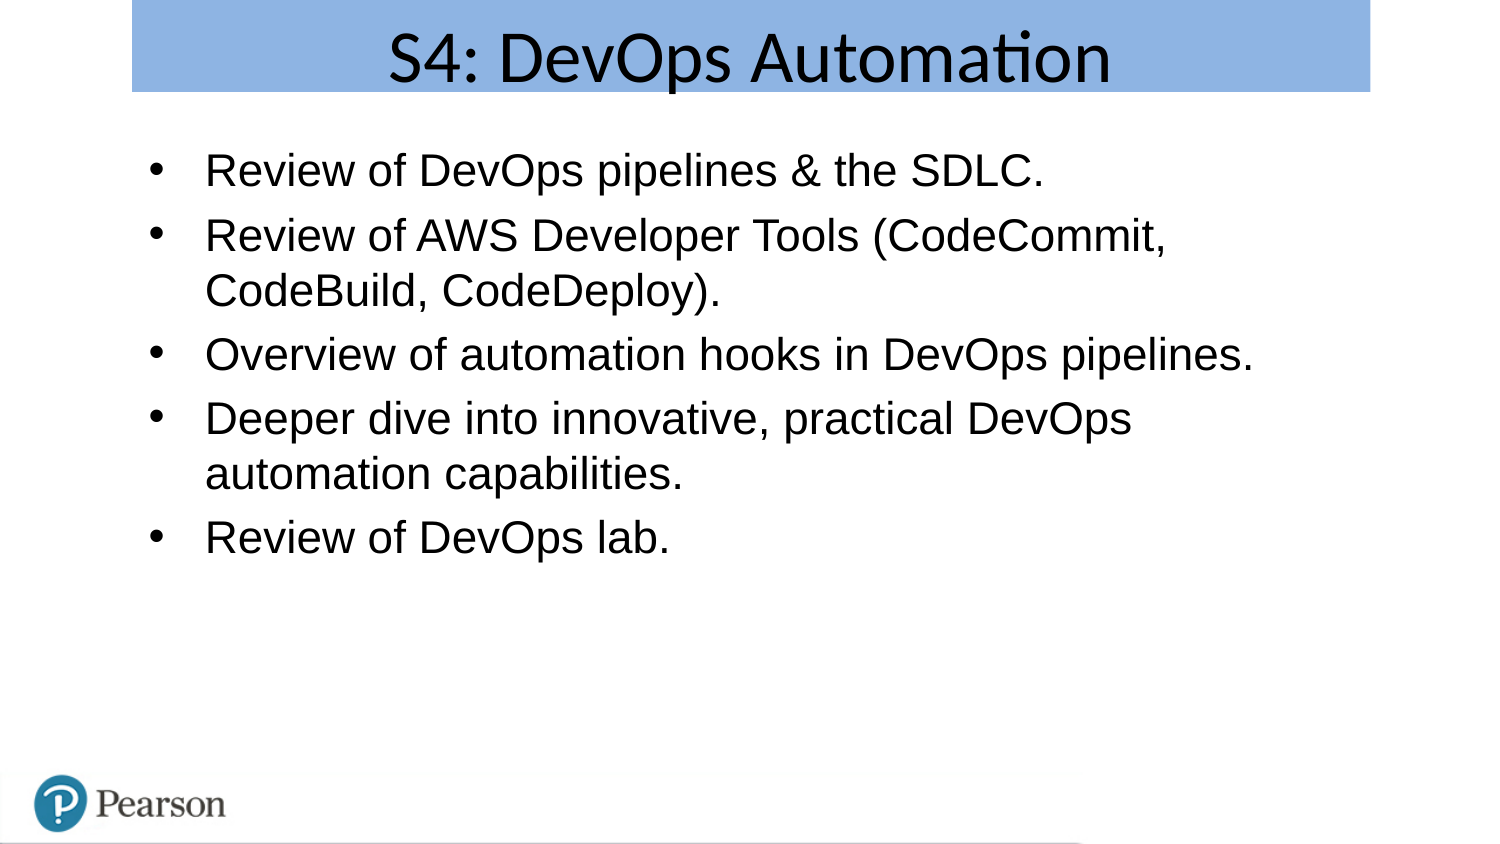

# S4: DevOps Automation
Review of DevOps pipelines & the SDLC.
Review of AWS Developer Tools (CodeCommit, CodeBuild, CodeDeploy).
Overview of automation hooks in DevOps pipelines.
Deeper dive into innovative, practical DevOps automation capabilities.
Review of DevOps lab.